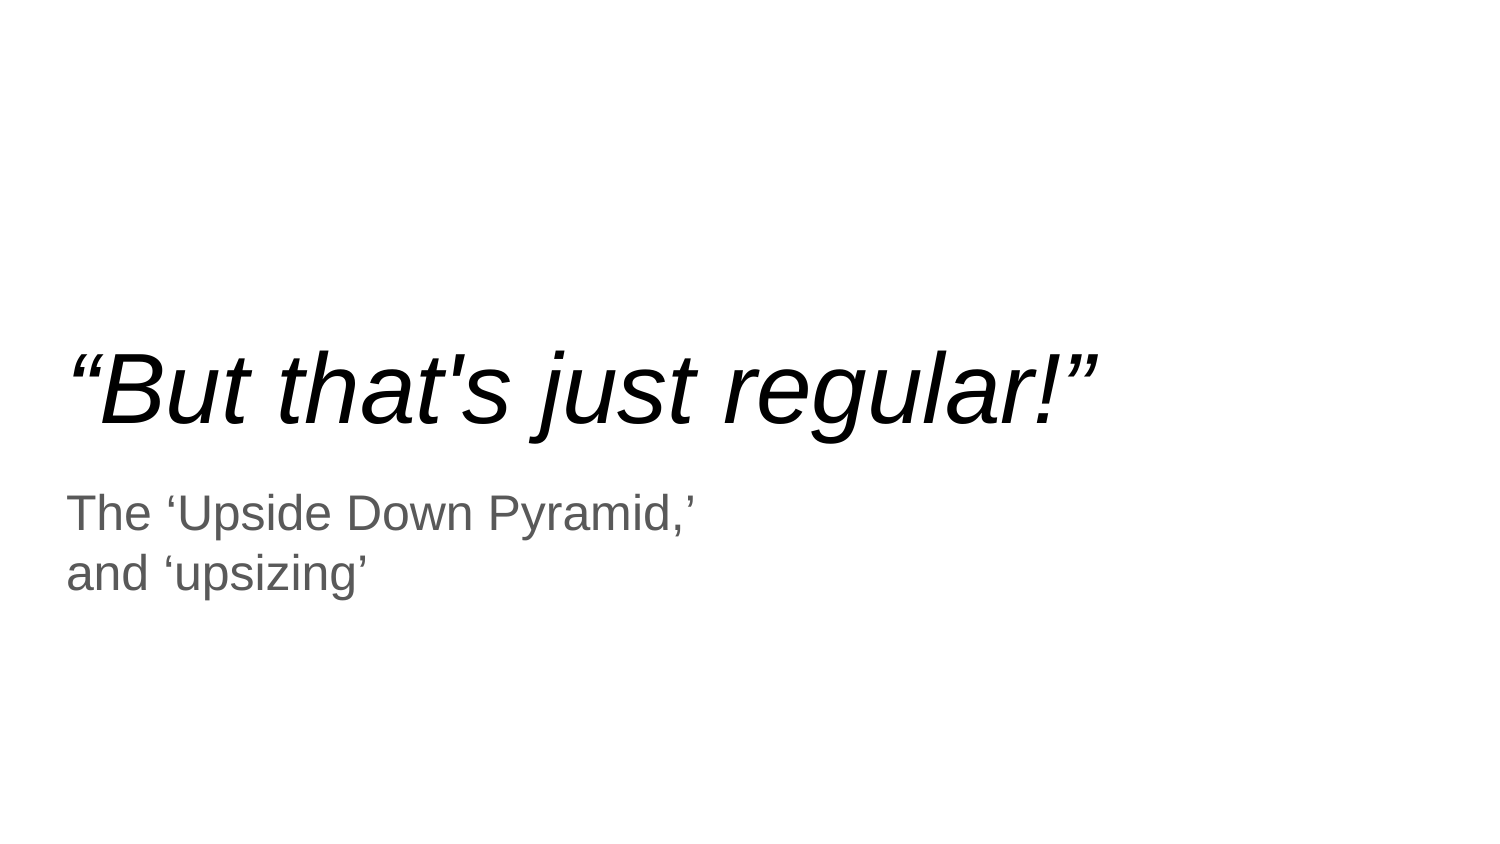

# “But that's just regular!”
The ‘Upside Down Pyramid,’
and ‘upsizing’